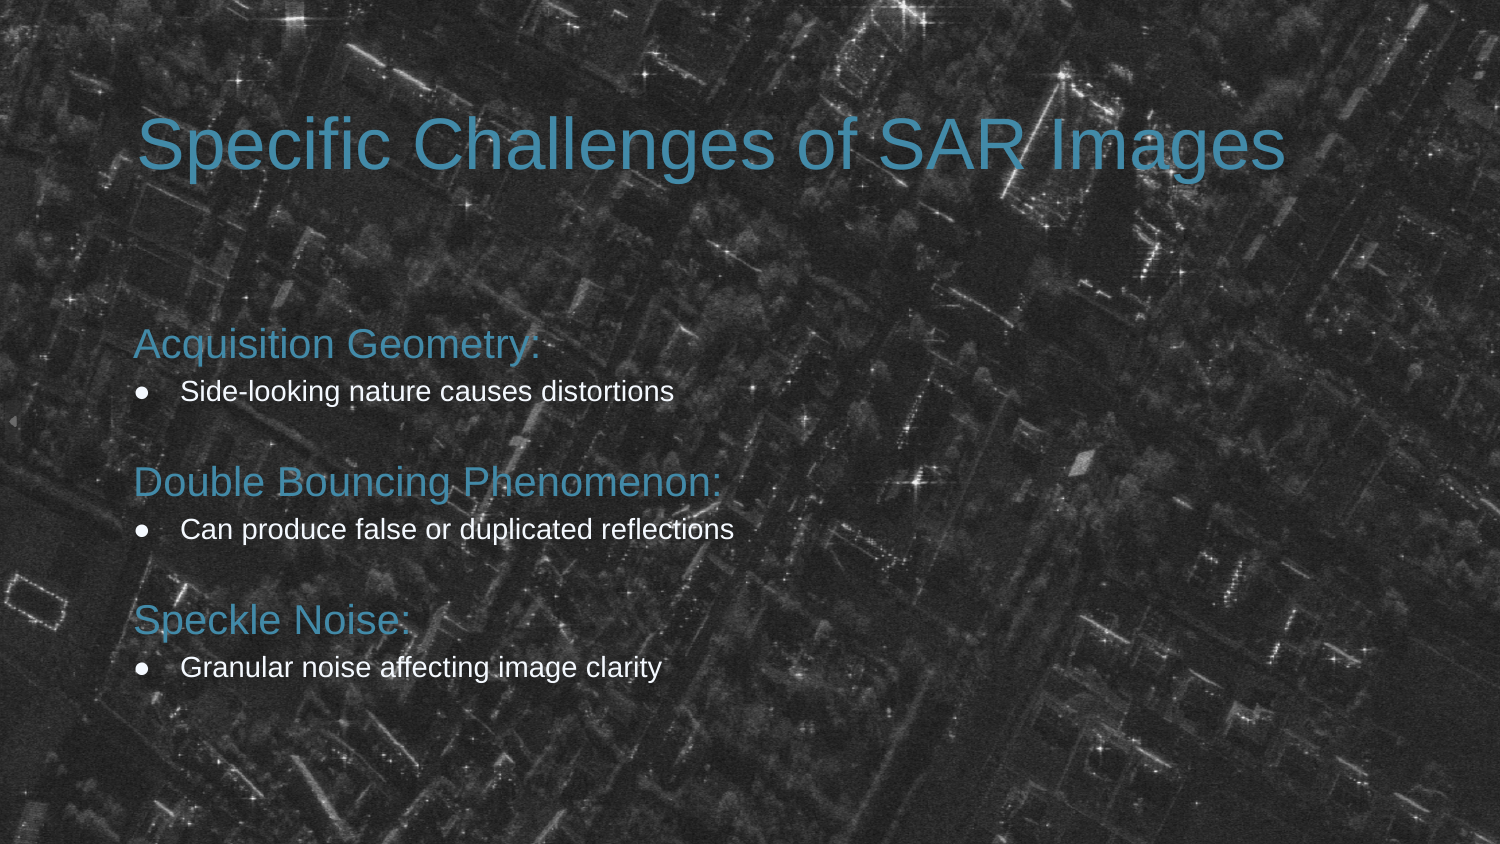

# Specific Challenges of SAR Images
Acquisition Geometry:
Side-looking nature causes distortions

Double Bouncing Phenomenon:
Can produce false or duplicated reflections

Speckle Noise:
Granular noise affecting image clarity